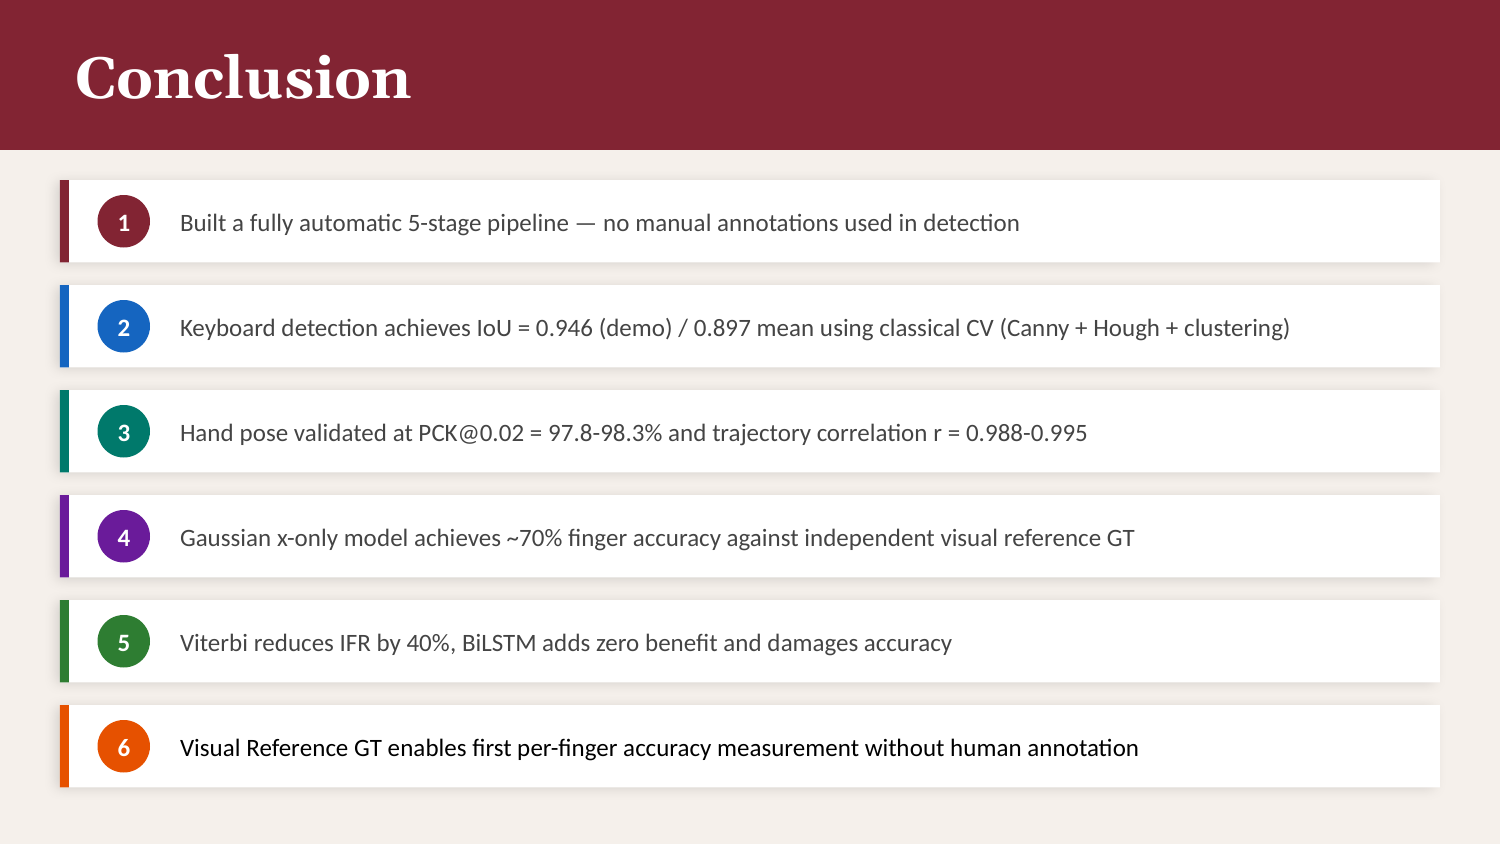

Conclusion

Built a fully automatic 5-stage pipeline — no manual annotations used in detection

1

Keyboard detection achieves IoU = 0.946 (demo) / 0.897 mean using classical CV (Canny + Hough + clustering)

2

Hand pose validated at PCK@0.02 = 97.8-98.3% and trajectory correlation r = 0.988-0.995

3

Gaussian x-only model achieves ~70% finger accuracy against independent visual reference GT

4

Viterbi reduces IFR by 40%, BiLSTM adds zero benefit and damages accuracy

5

Visual Reference GT enables first per-finger accuracy measurement without human annotation

6